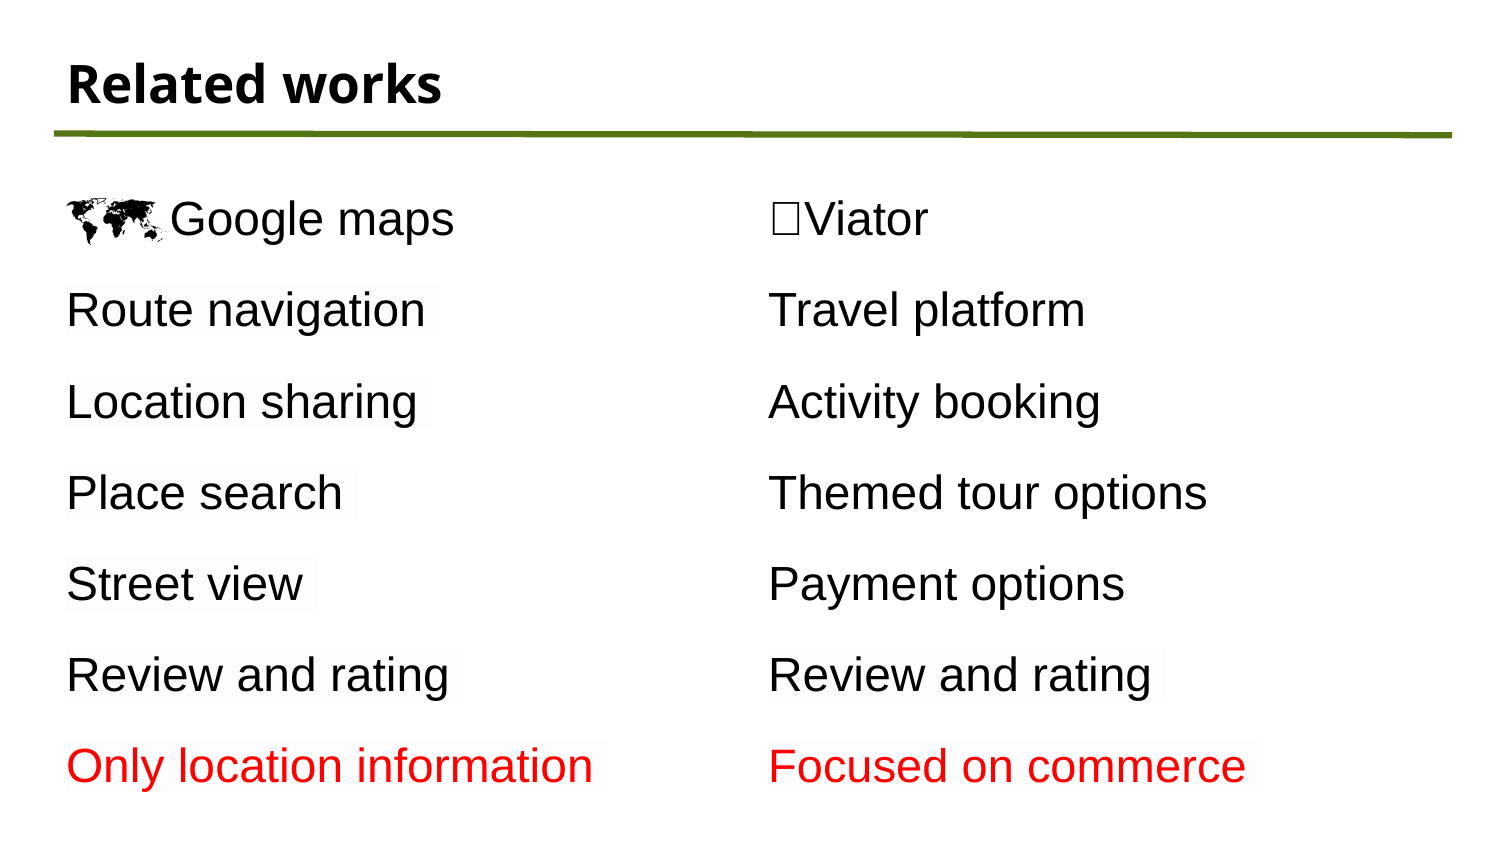

Related works
🗺️Google maps
Route navigation
Location sharing
Place search
Street view
Review and rating
Only location information
🧳Viator
Travel platform
Activity booking
Themed tour options
Payment options
Review and rating
Focused on commerce